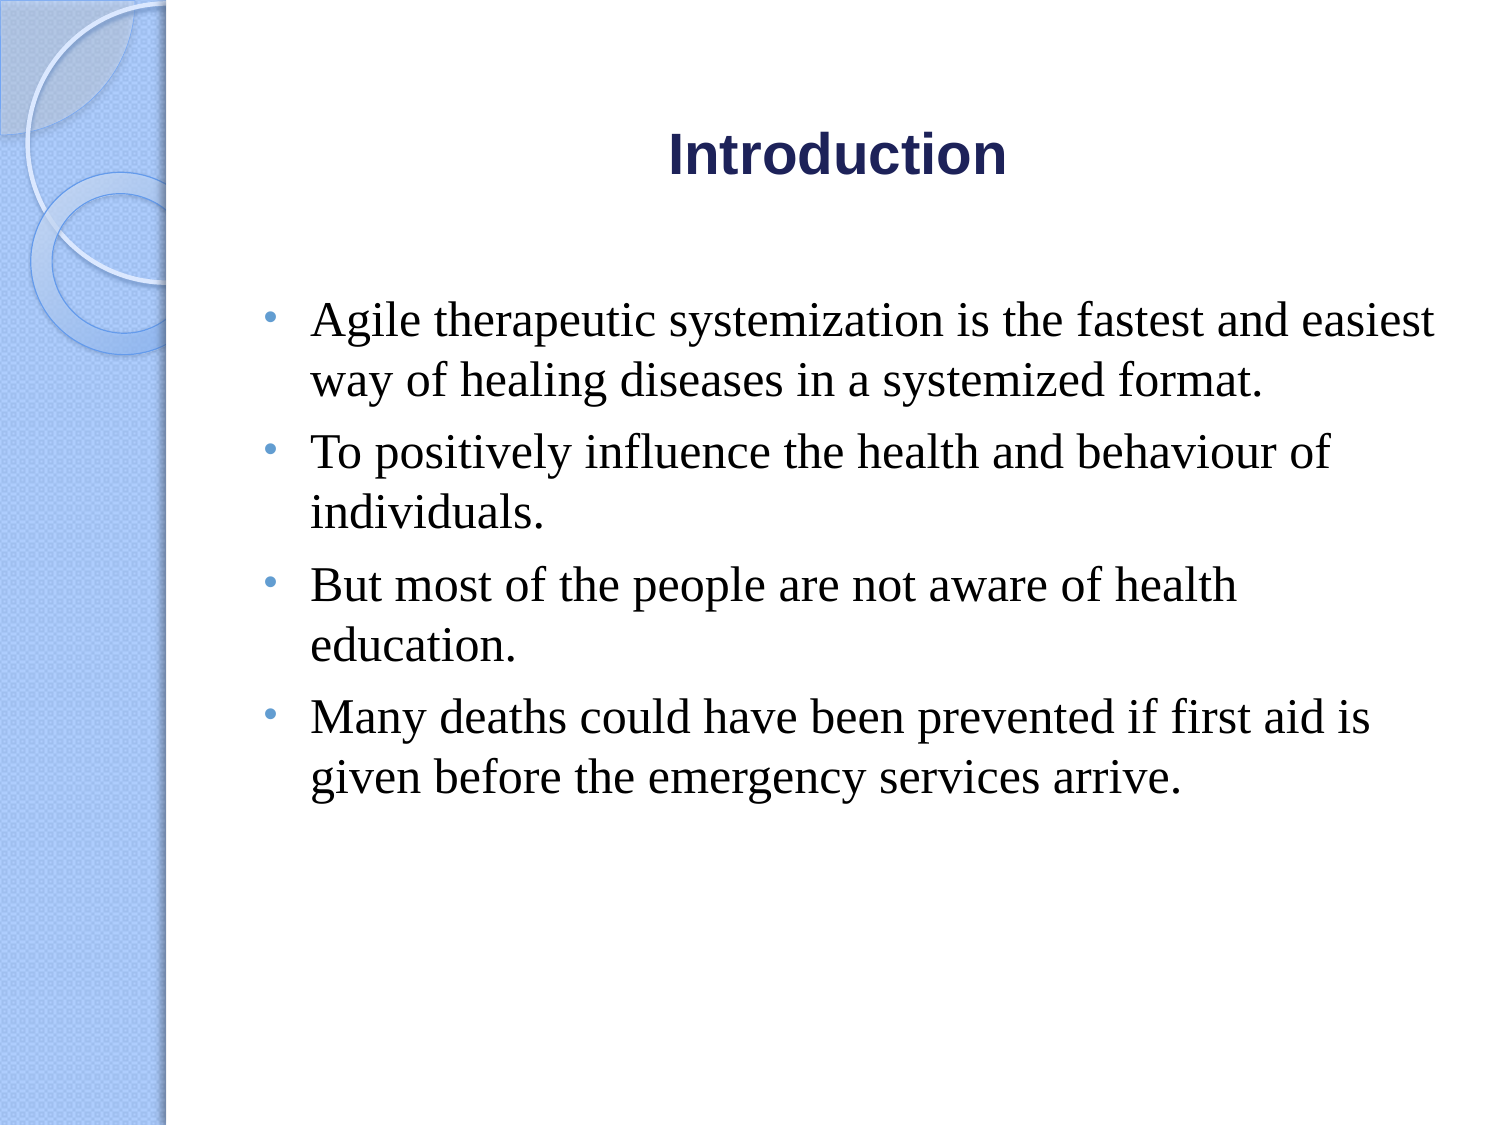

# Introduction
Agile therapeutic systemization is the fastest and easiest way of healing diseases in a systemized format.
To positively influence the health and behaviour of individuals.
But most of the people are not aware of health education.
Many deaths could have been prevented if first aid is given before the emergency services arrive.